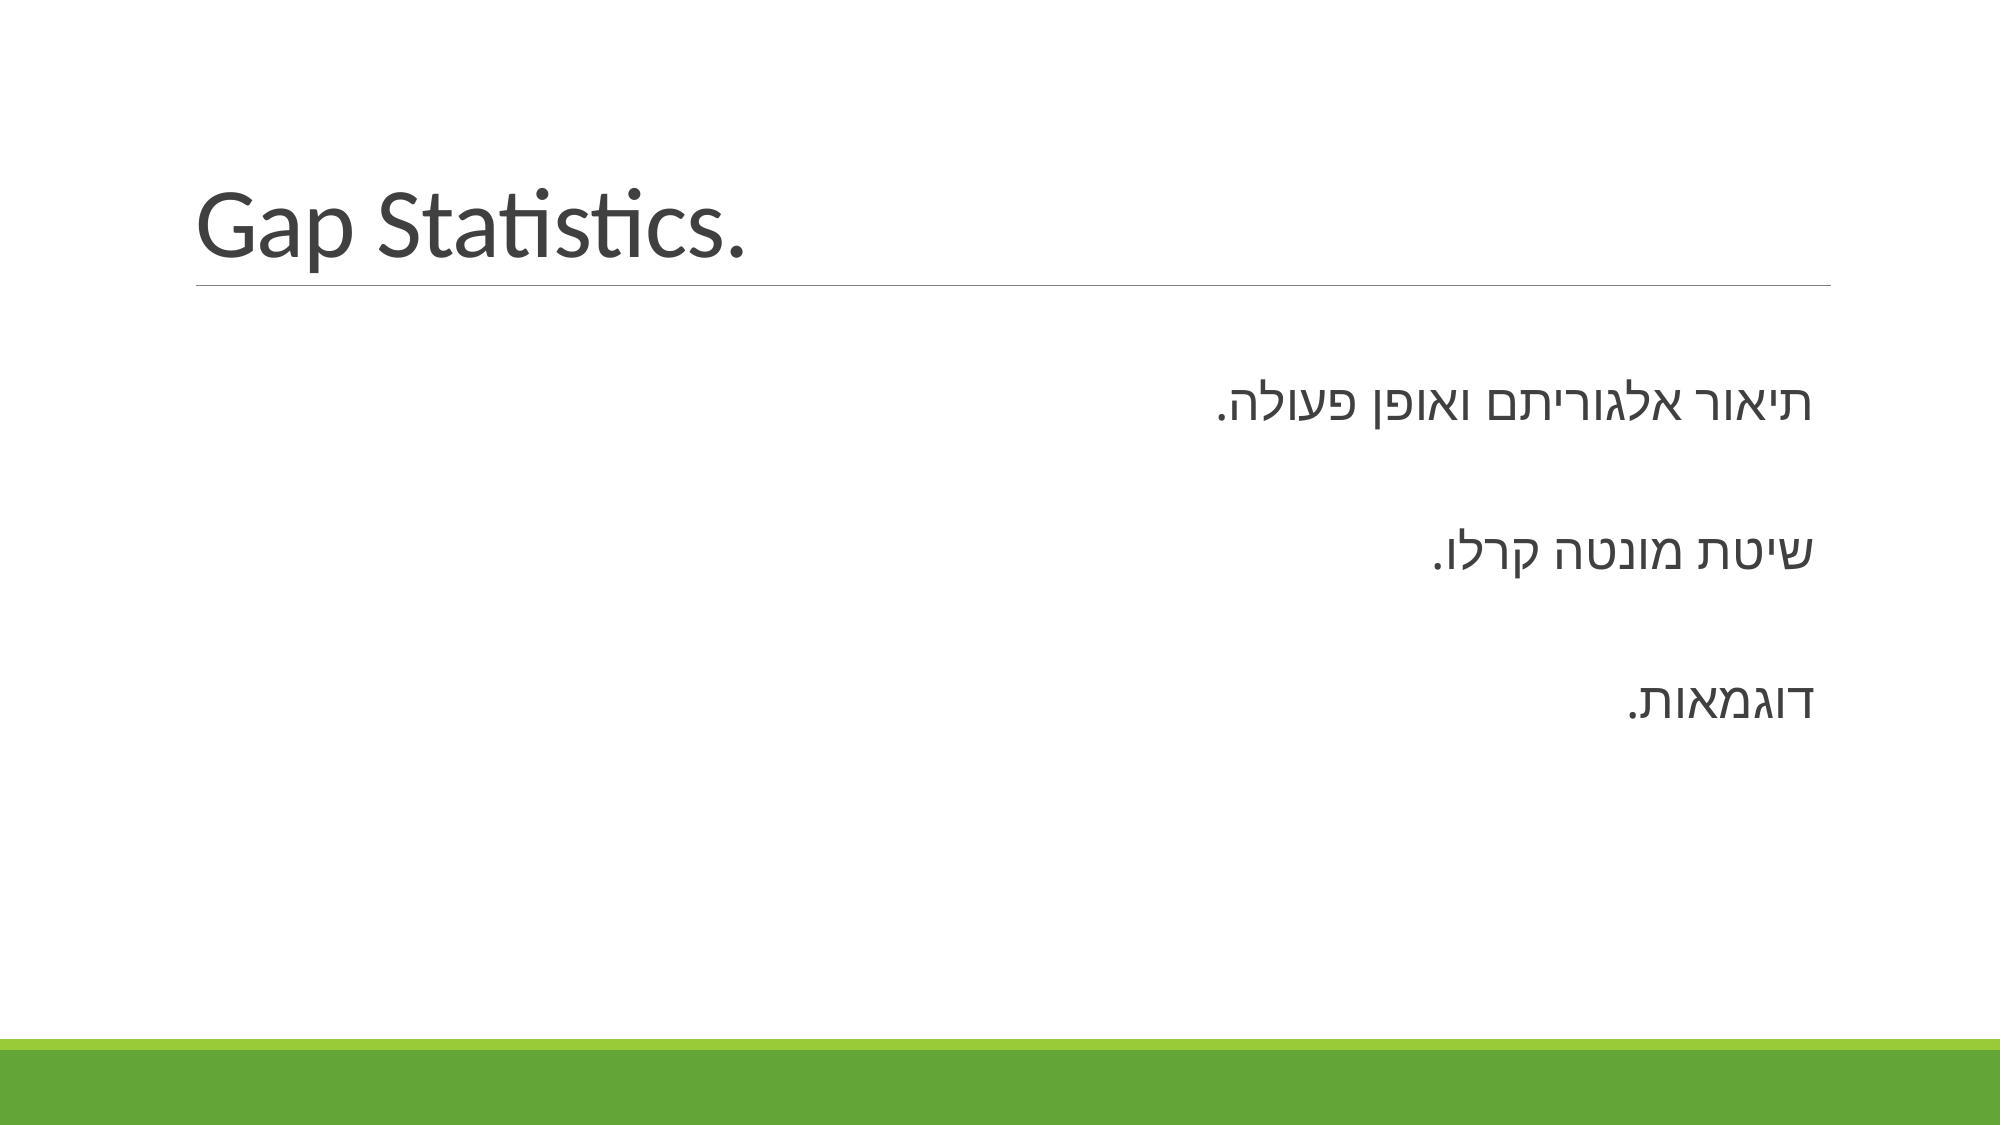

# Gap Statistics.
תיאור אלגוריתם ואופן פעולה.
שיטת מונטה קרלו.
דוגמאות.